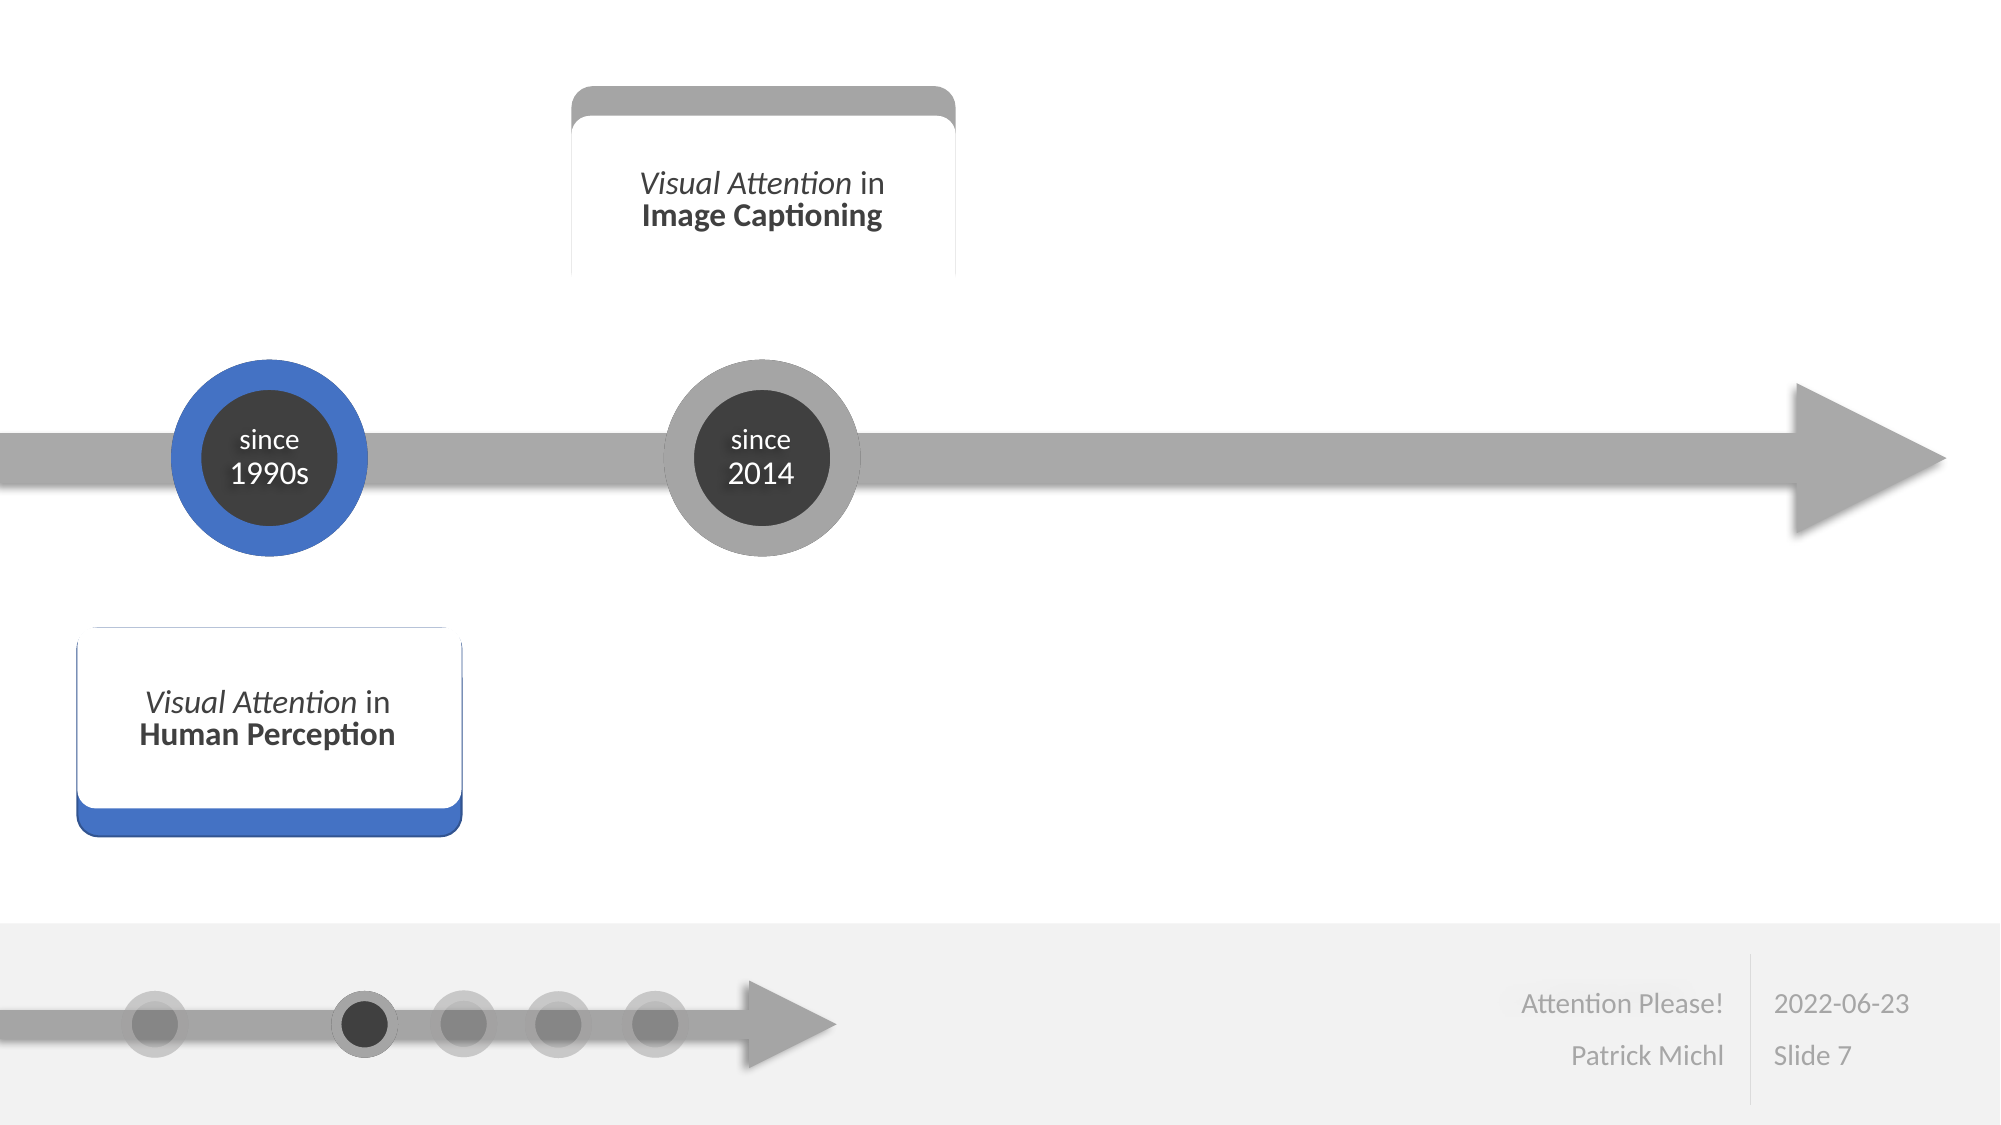

Visual Attention in
Image Captioning

since
1990s
since
2014

Visual Attention in
Human Perception